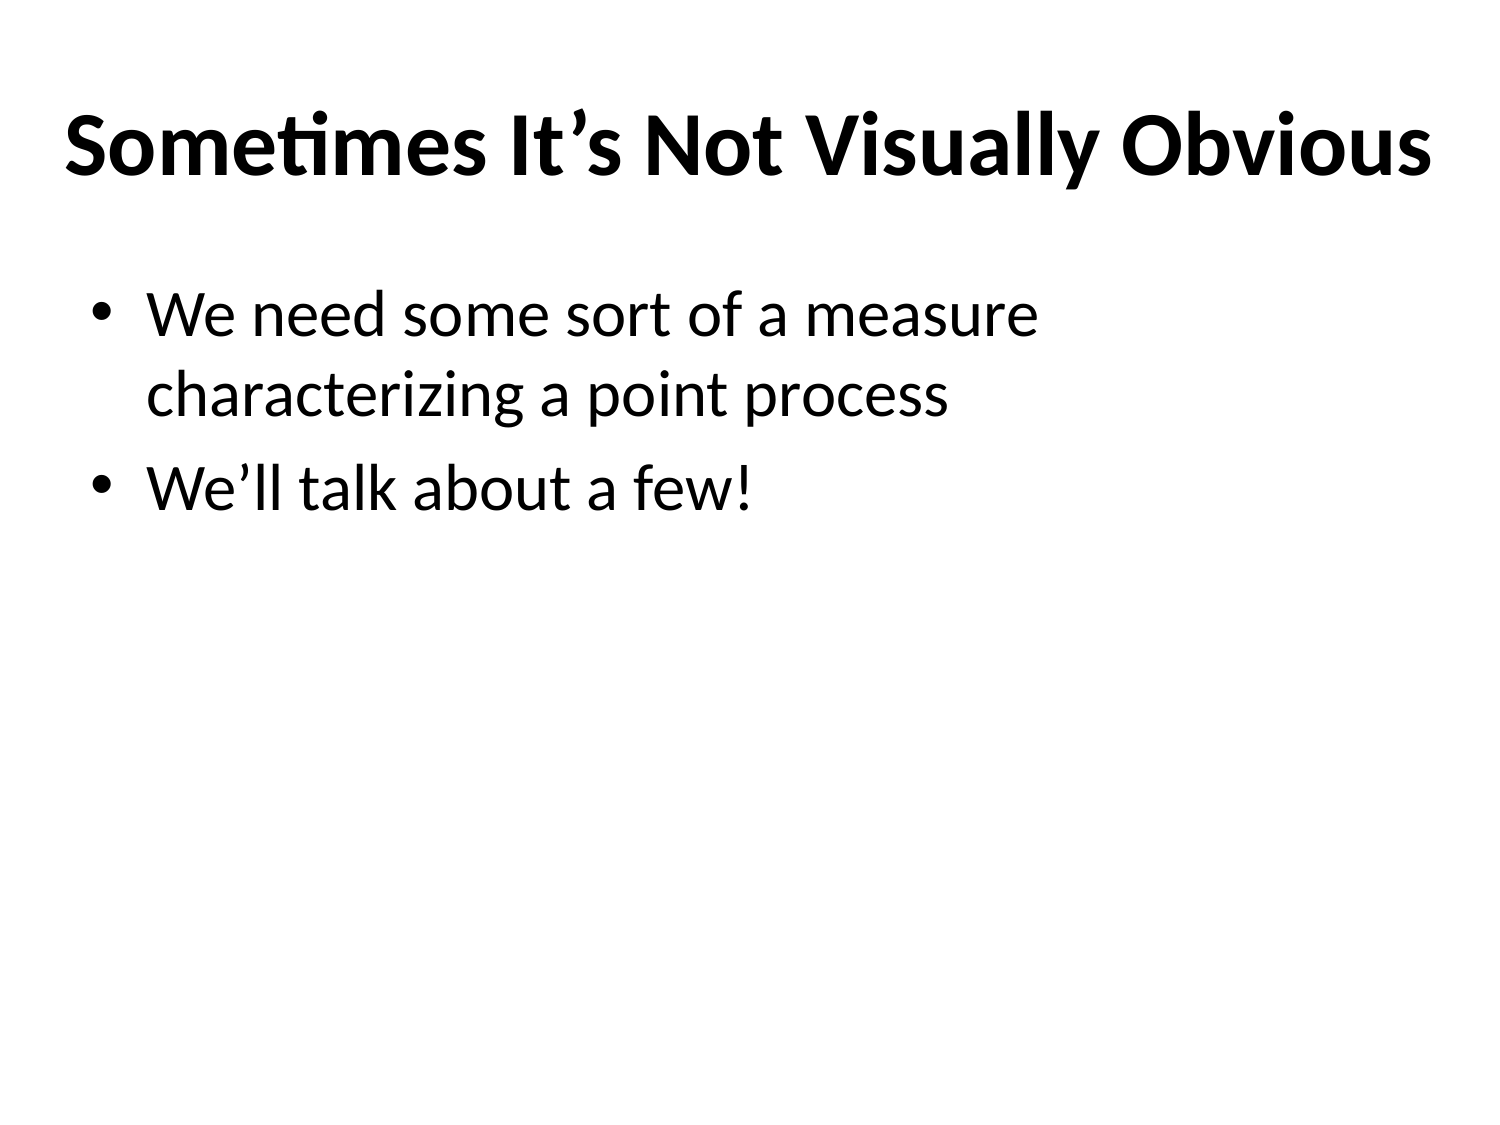

# Sometimes It’s Not Visually Obvious
We need some sort of a measure characterizing a point process
We’ll talk about a few!